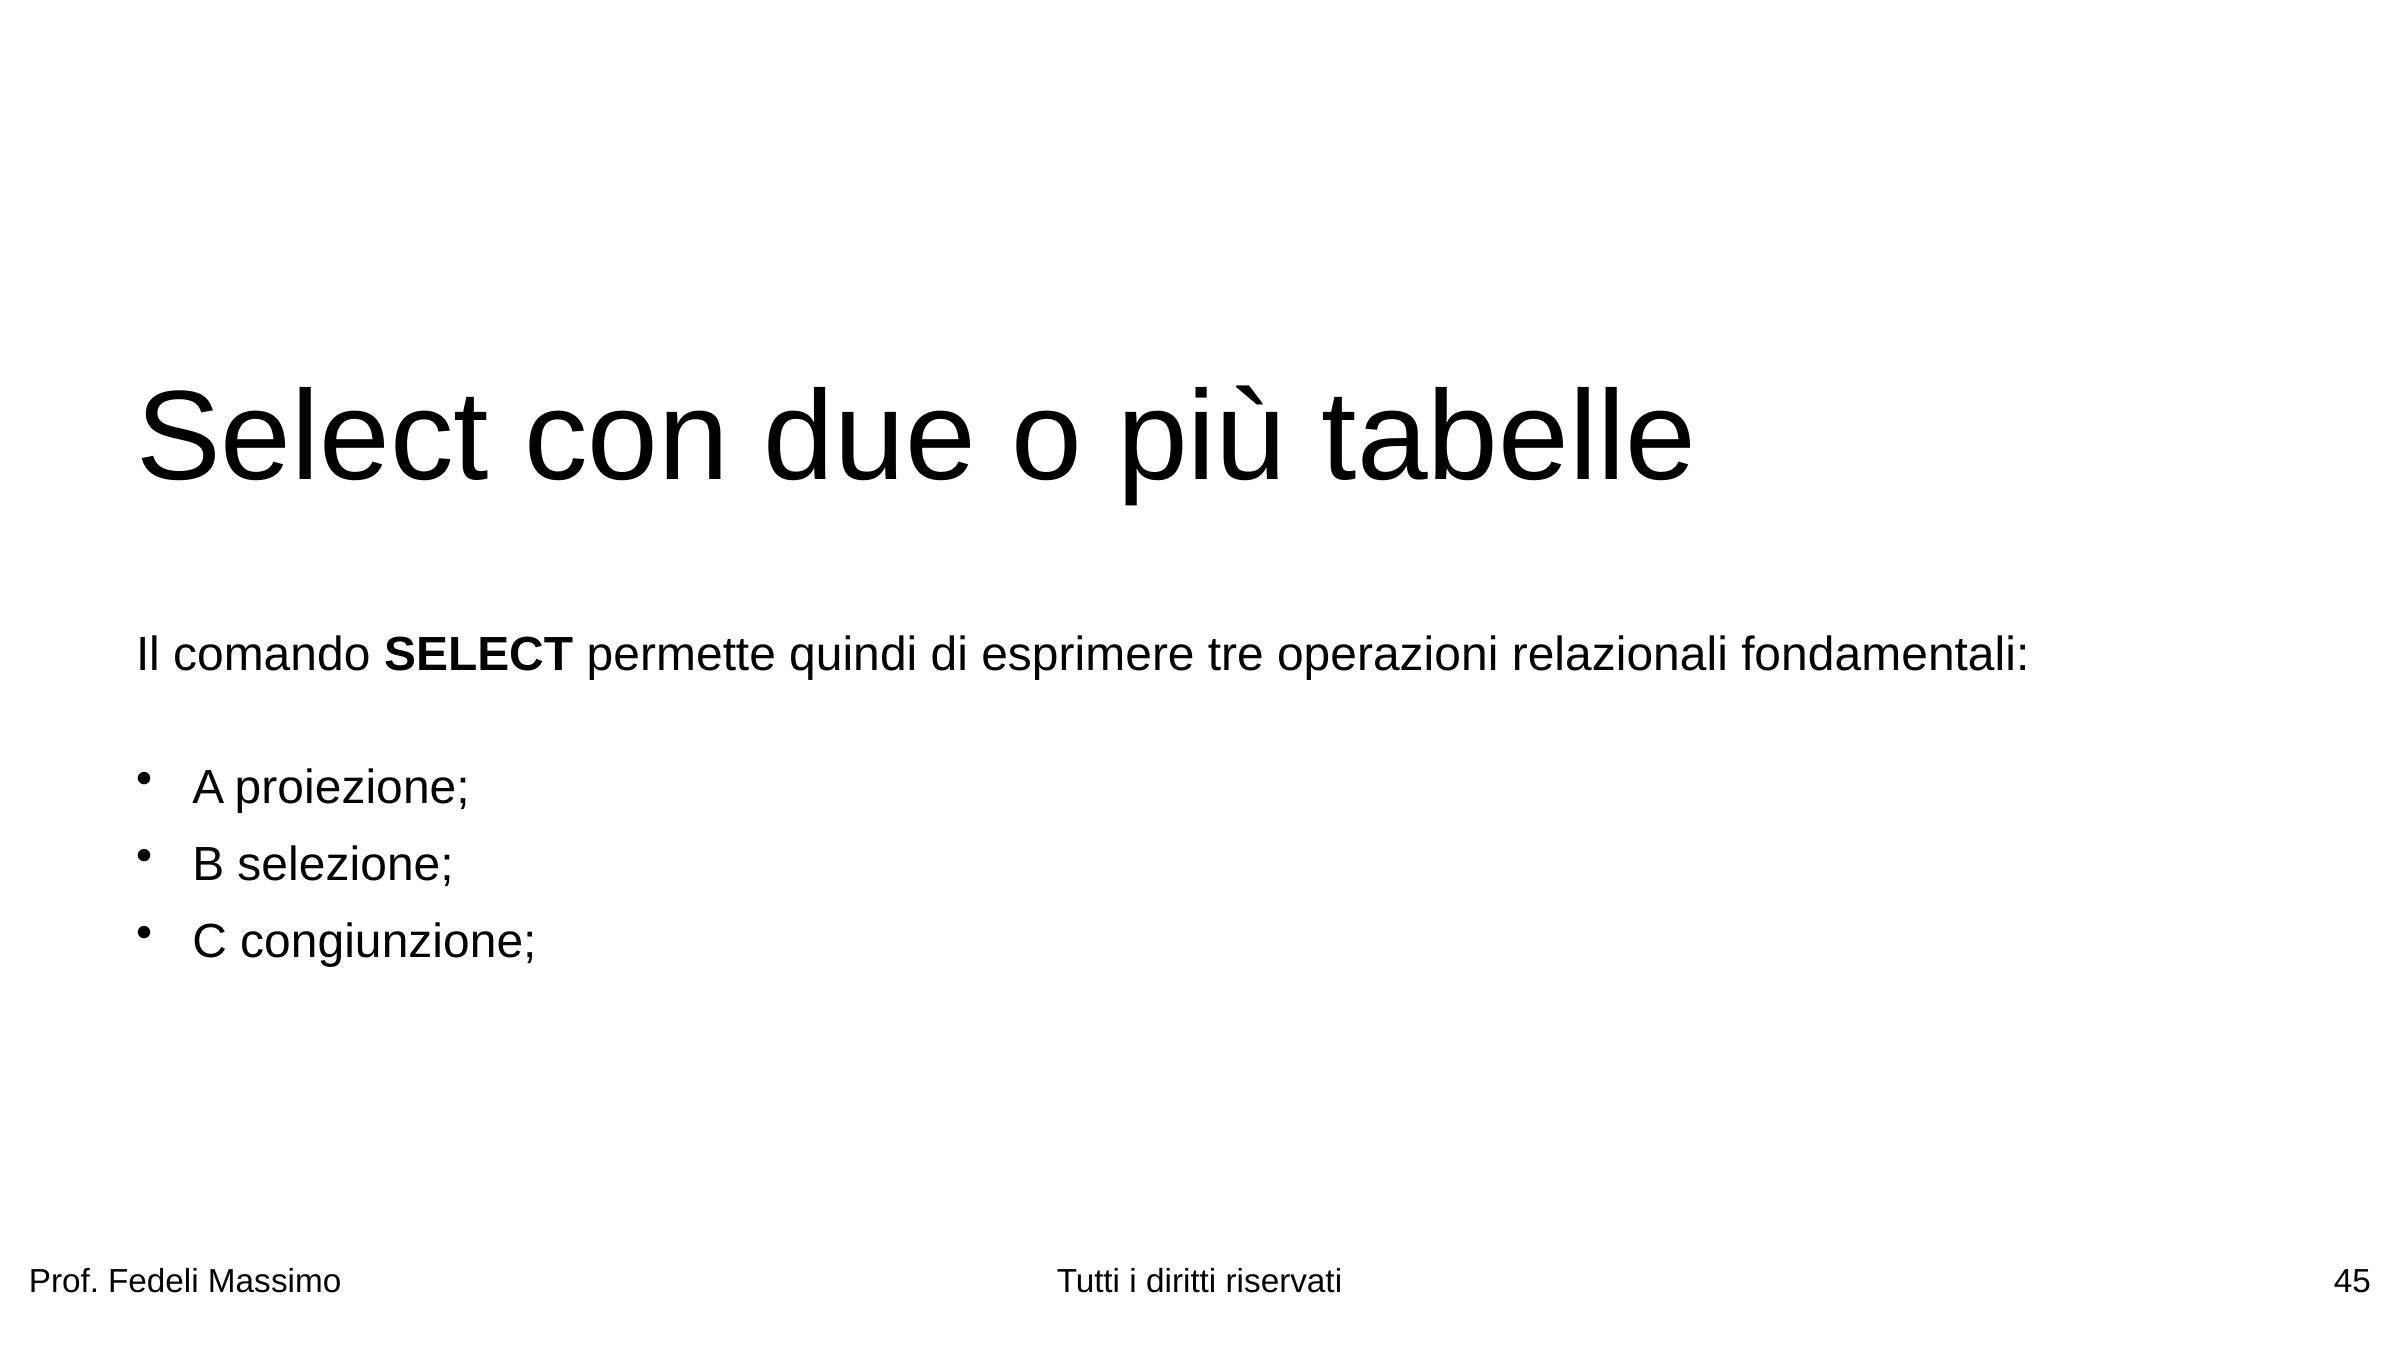

Select con due o più tabelle
Il comando SELECT permette quindi di esprimere tre operazioni relazionali fondamentali:
A proiezione;
B selezione;
C congiunzione;
Prof. Fedeli Massimo
Tutti i diritti riservati
45